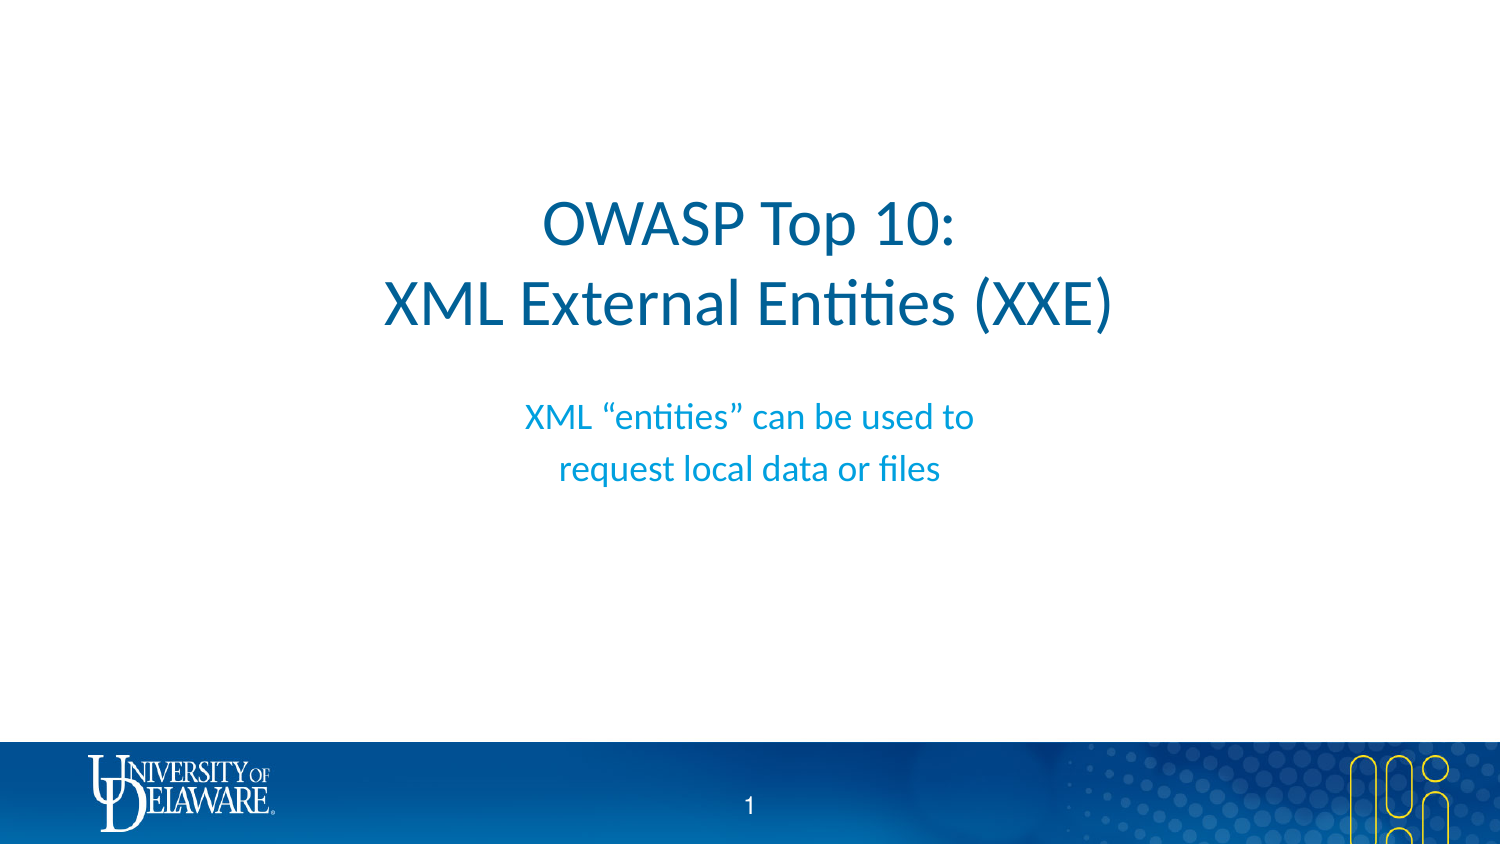

# OWASP Top 10: XML External Entities (XXE)
XML “entities” can be used to
request local data or files
1